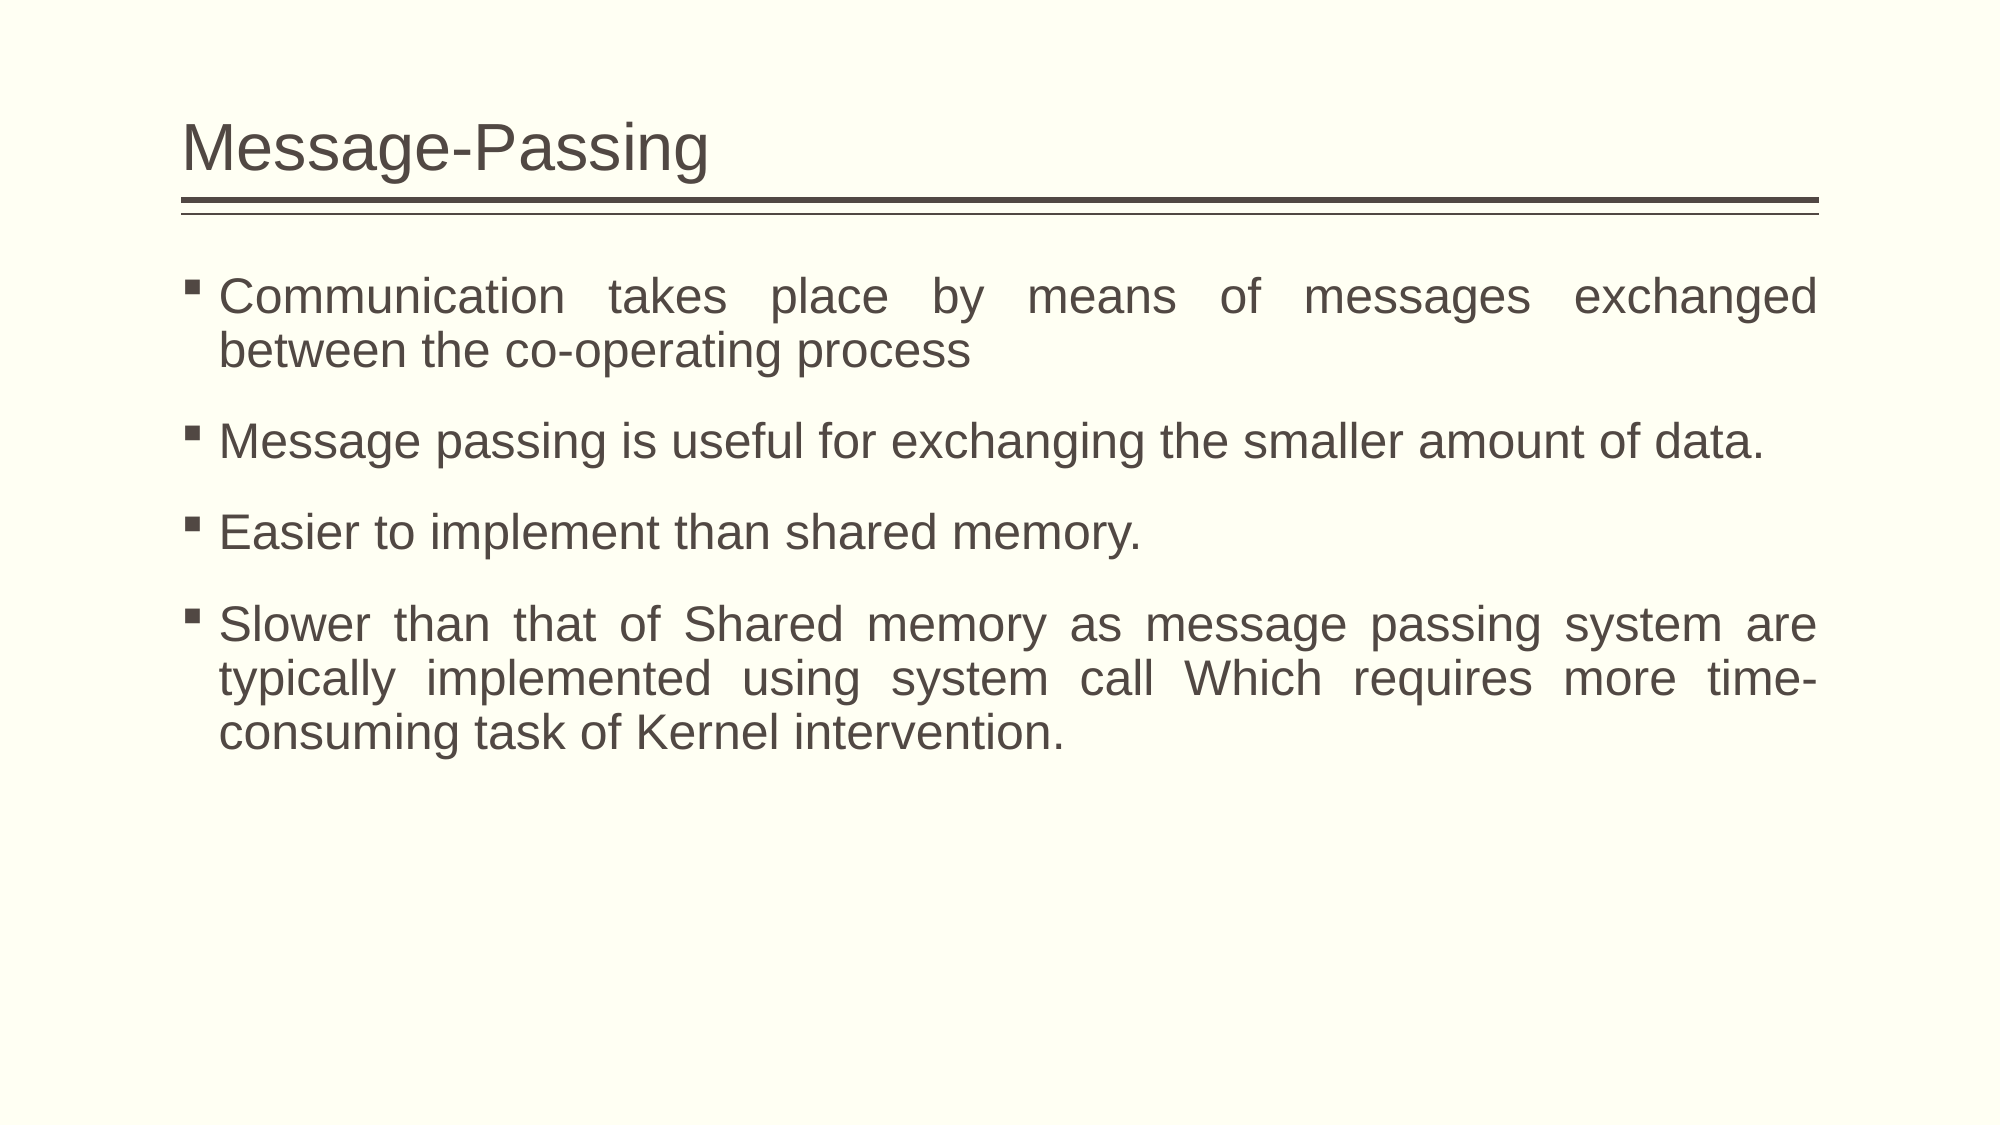

# Message-Passing
Communication takes place by means of messages exchanged between the co-operating process
Message passing is useful for exchanging the smaller amount of data.
Easier to implement than shared memory.
Slower than that of Shared memory as message passing system are typically implemented using system call Which requires more time-consuming task of Kernel intervention.